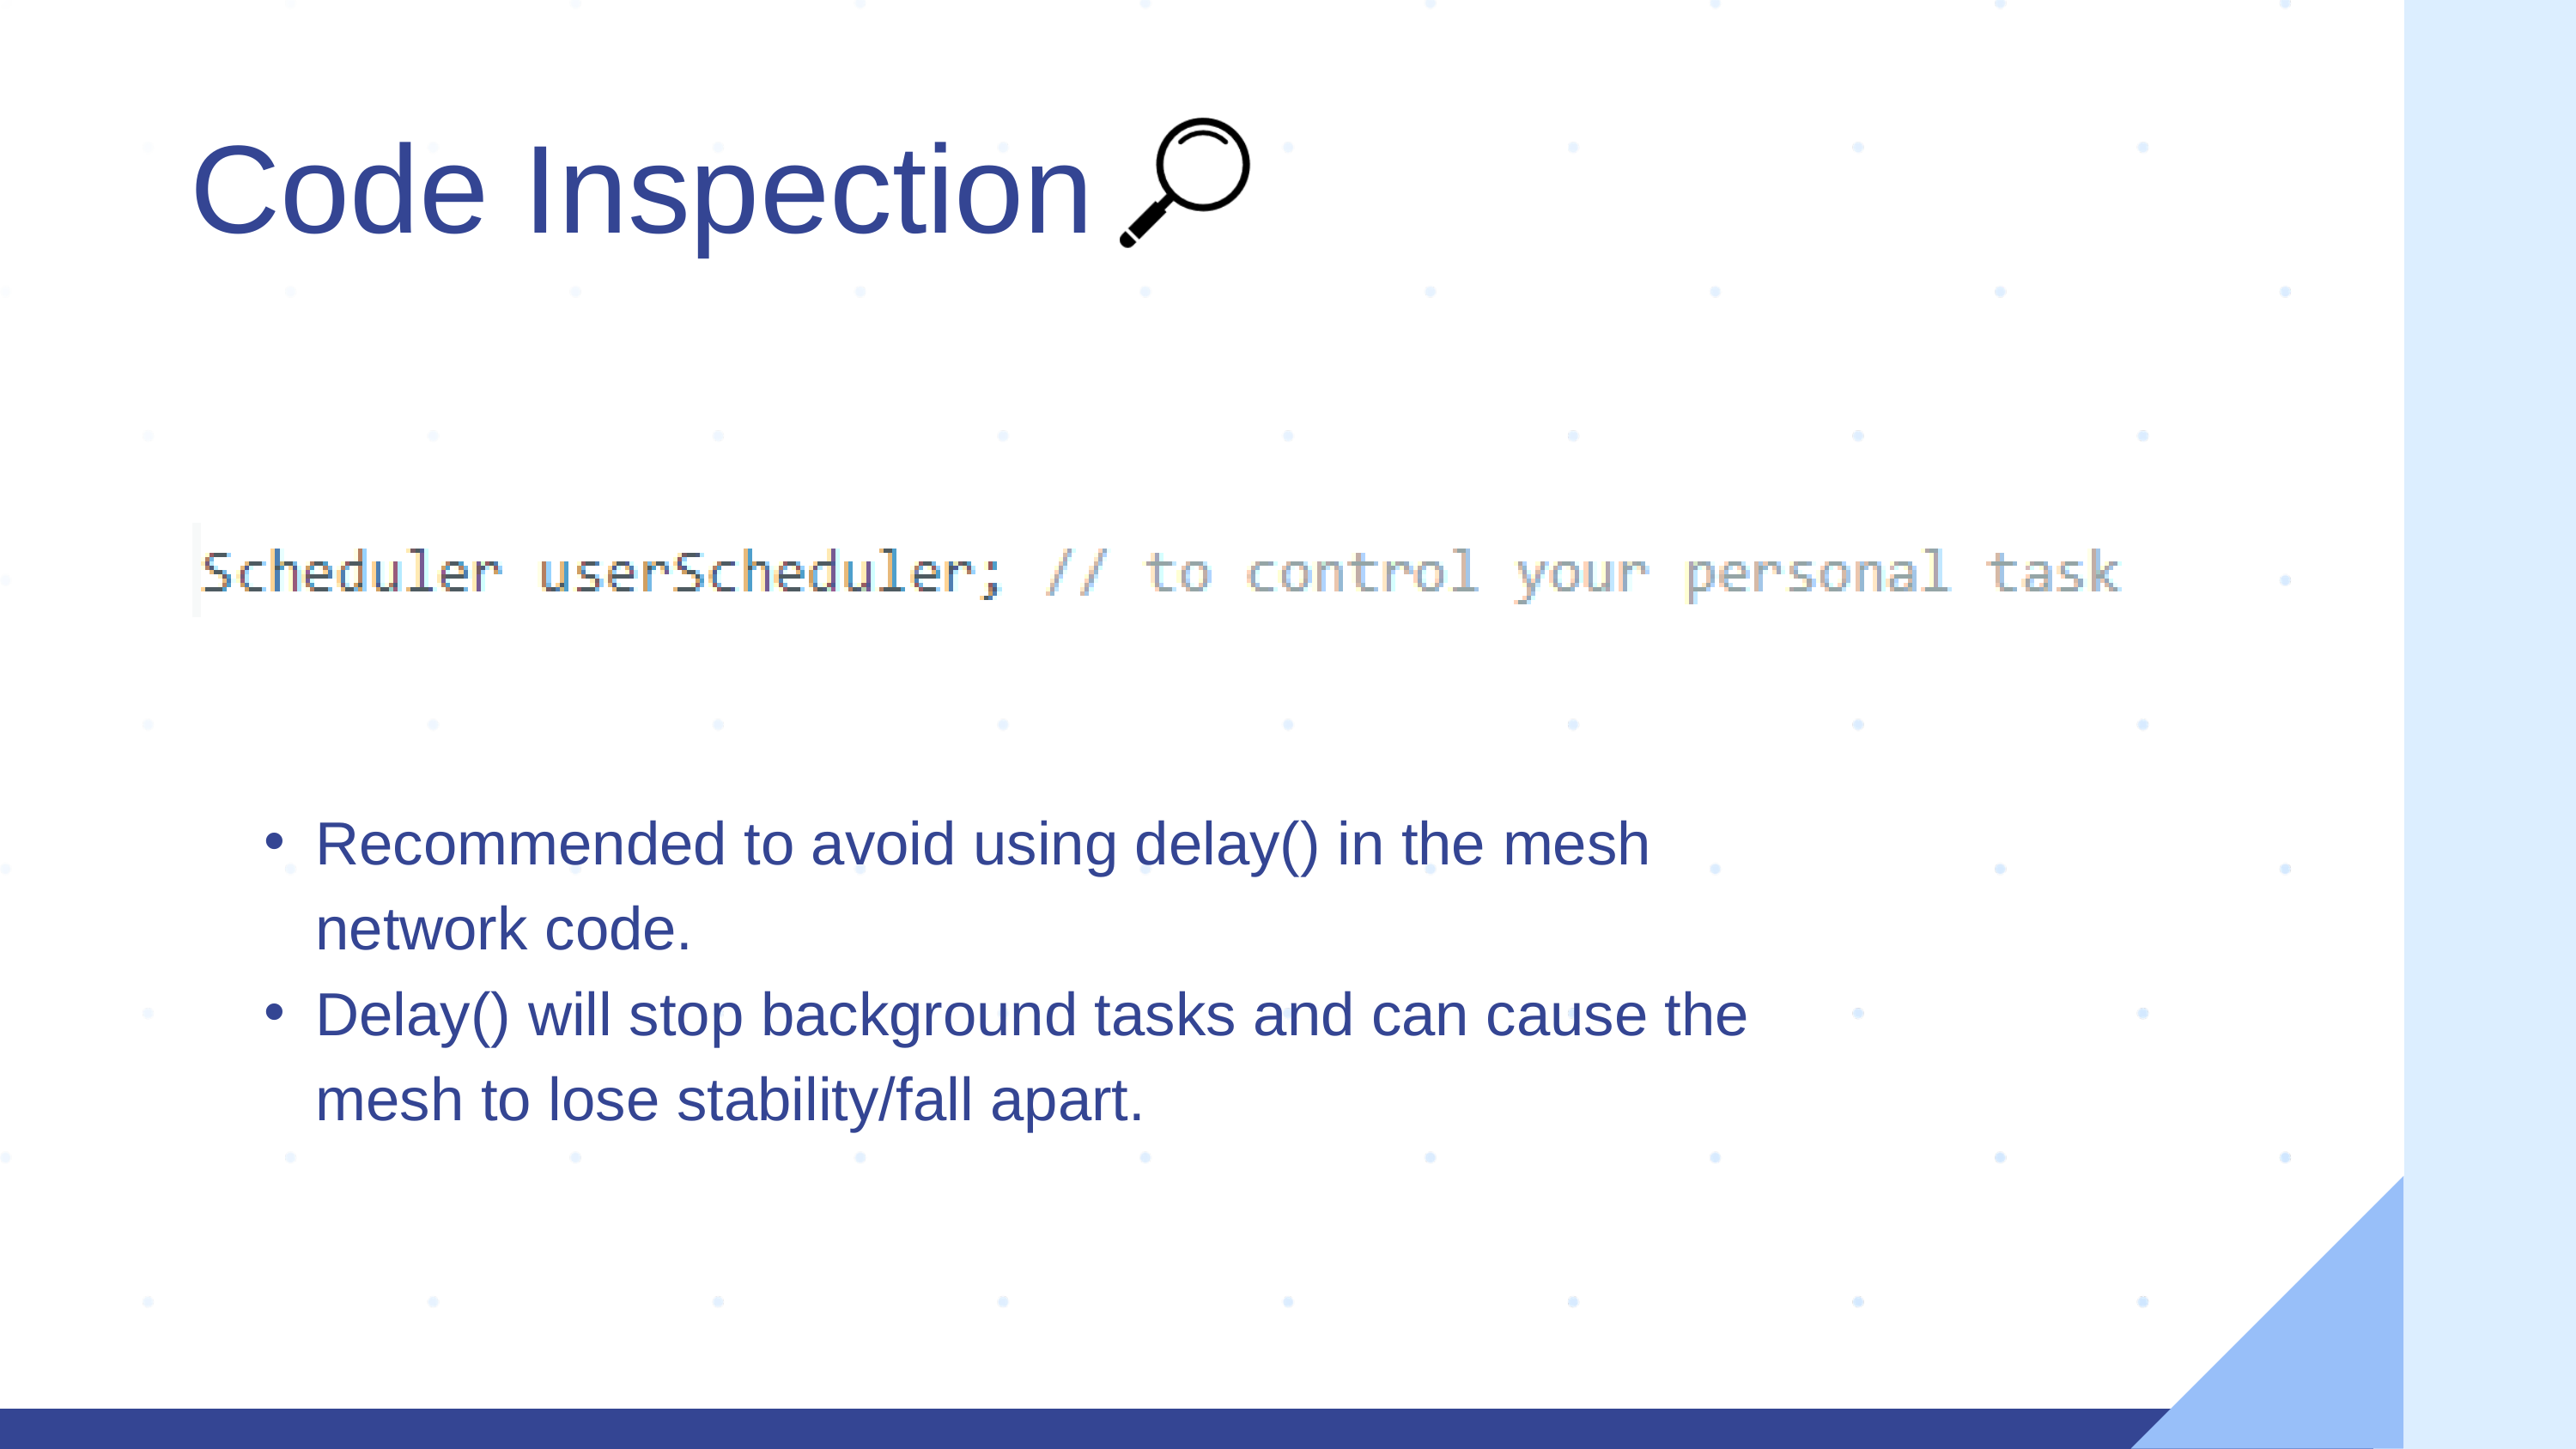

Code Inspection

Recommended to avoid using delay() in the mesh network code.
Delay() will stop background tasks and can cause the mesh to lose stability/fall apart.